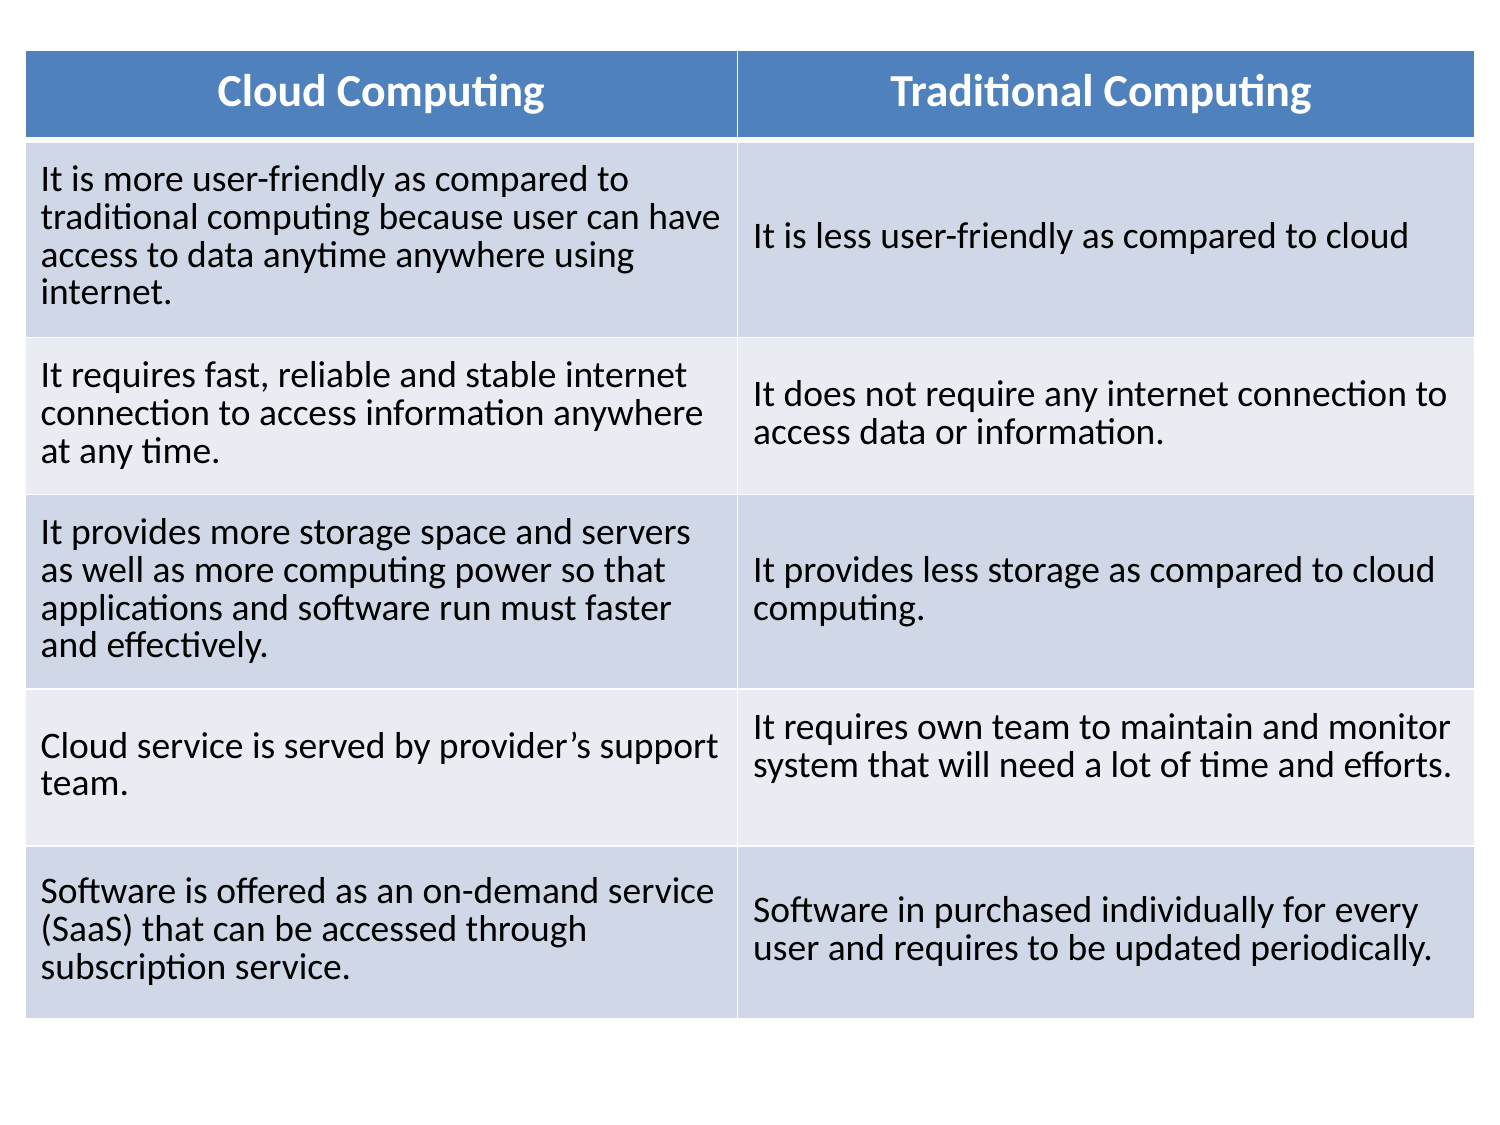

| Cloud Computing | Traditional Computing |
| --- | --- |
| It is more user-friendly as compared to traditional computing because user can have access to data anytime anywhere using internet. | It is less user-friendly as compared to cloud |
| It requires fast, reliable and stable internet connection to access information anywhere at any time. | It does not require any internet connection to access data or information. |
| It provides more storage space and servers as well as more computing power so that applications and software run must faster and effectively. | It provides less storage as compared to cloud computing. |
| Cloud service is served by provider’s support team. | It requires own team to maintain and monitor system that will need a lot of time and efforts. |
| Software is offered as an on-demand service (SaaS) that can be accessed through subscription service. | Software in purchased individually for every user and requires to be updated periodically. |